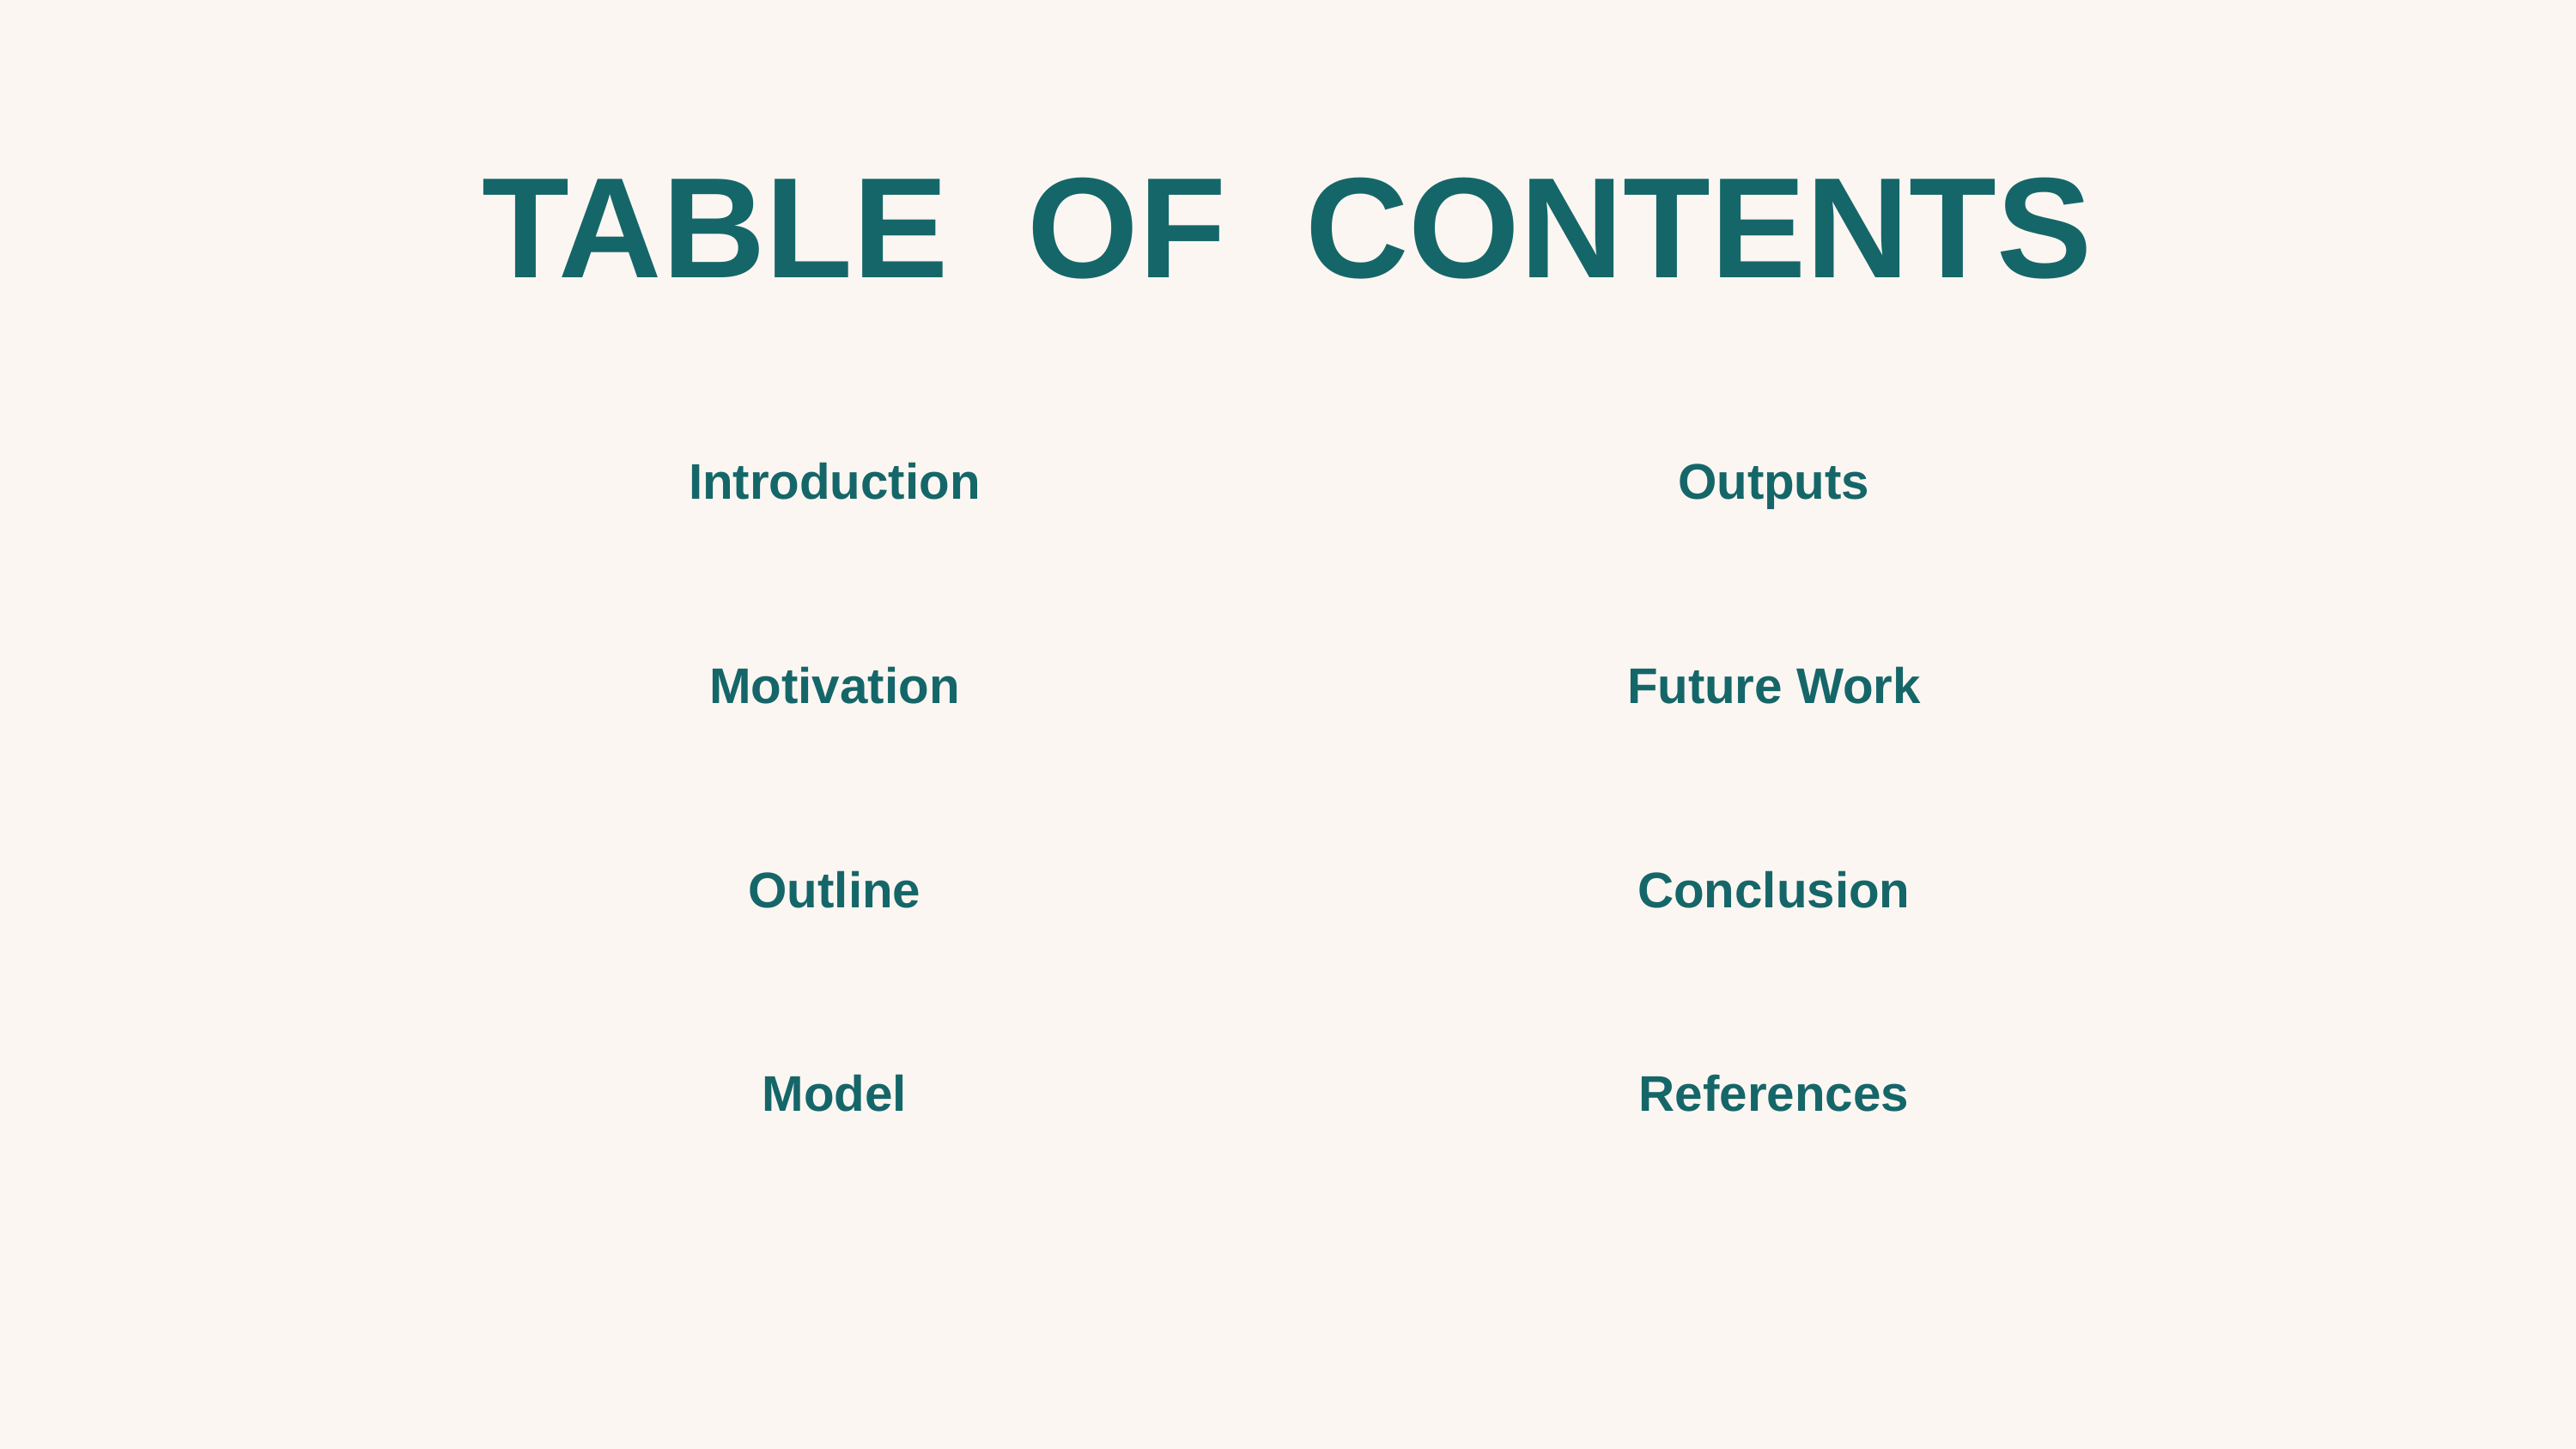

TABLE  OF  CONTENTS
| Introduction | Outputs |
| --- | --- |
| Motivation | Future Work |
| Outline | Conclusion |
| Model | References |